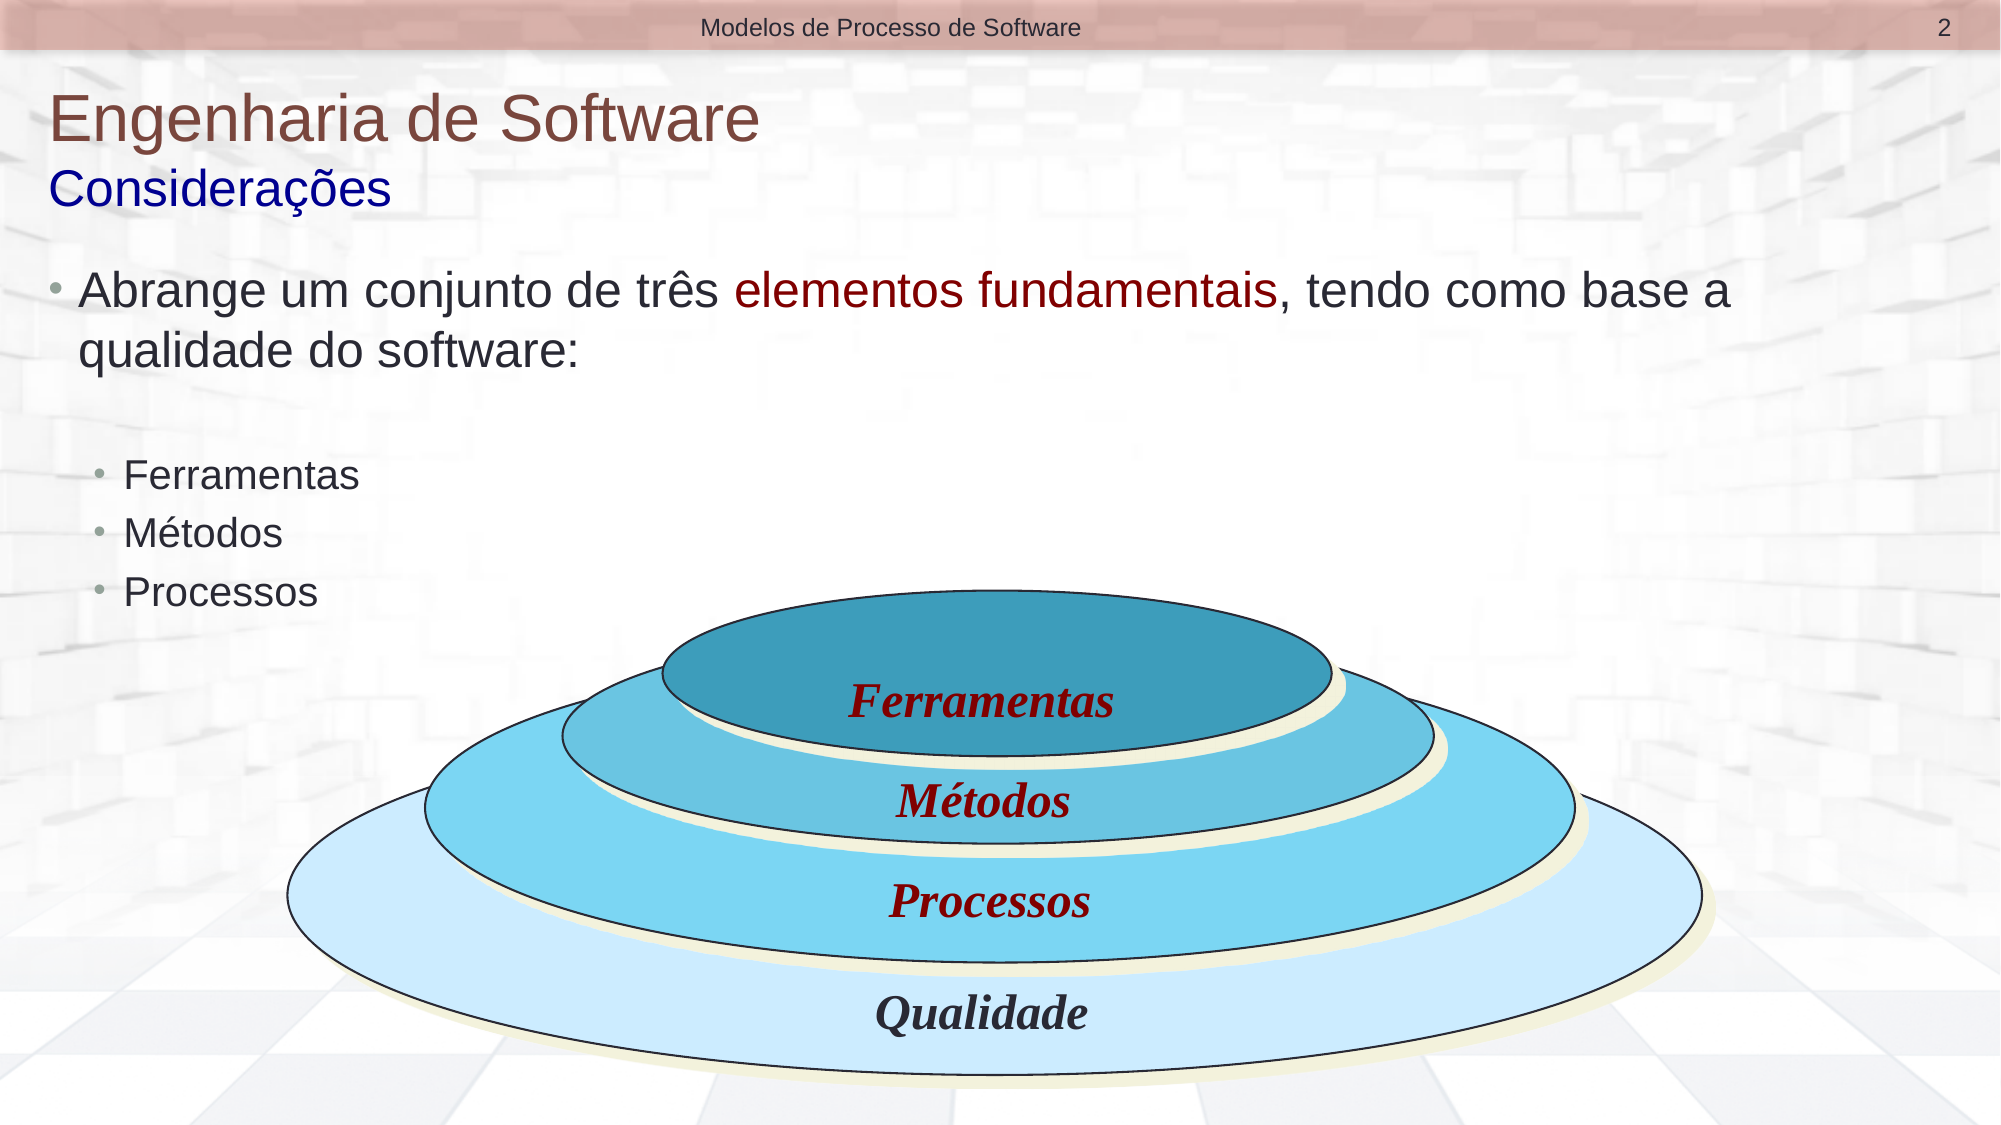

2
Modelos de Processo de Software
# Engenharia de Software Considerações
Abrange um conjunto de três elementos fundamentais, tendo como base a qualidade do software:

Ferramentas
Métodos
Processos

Ferramentas

Métodos

Processos

Qualidade